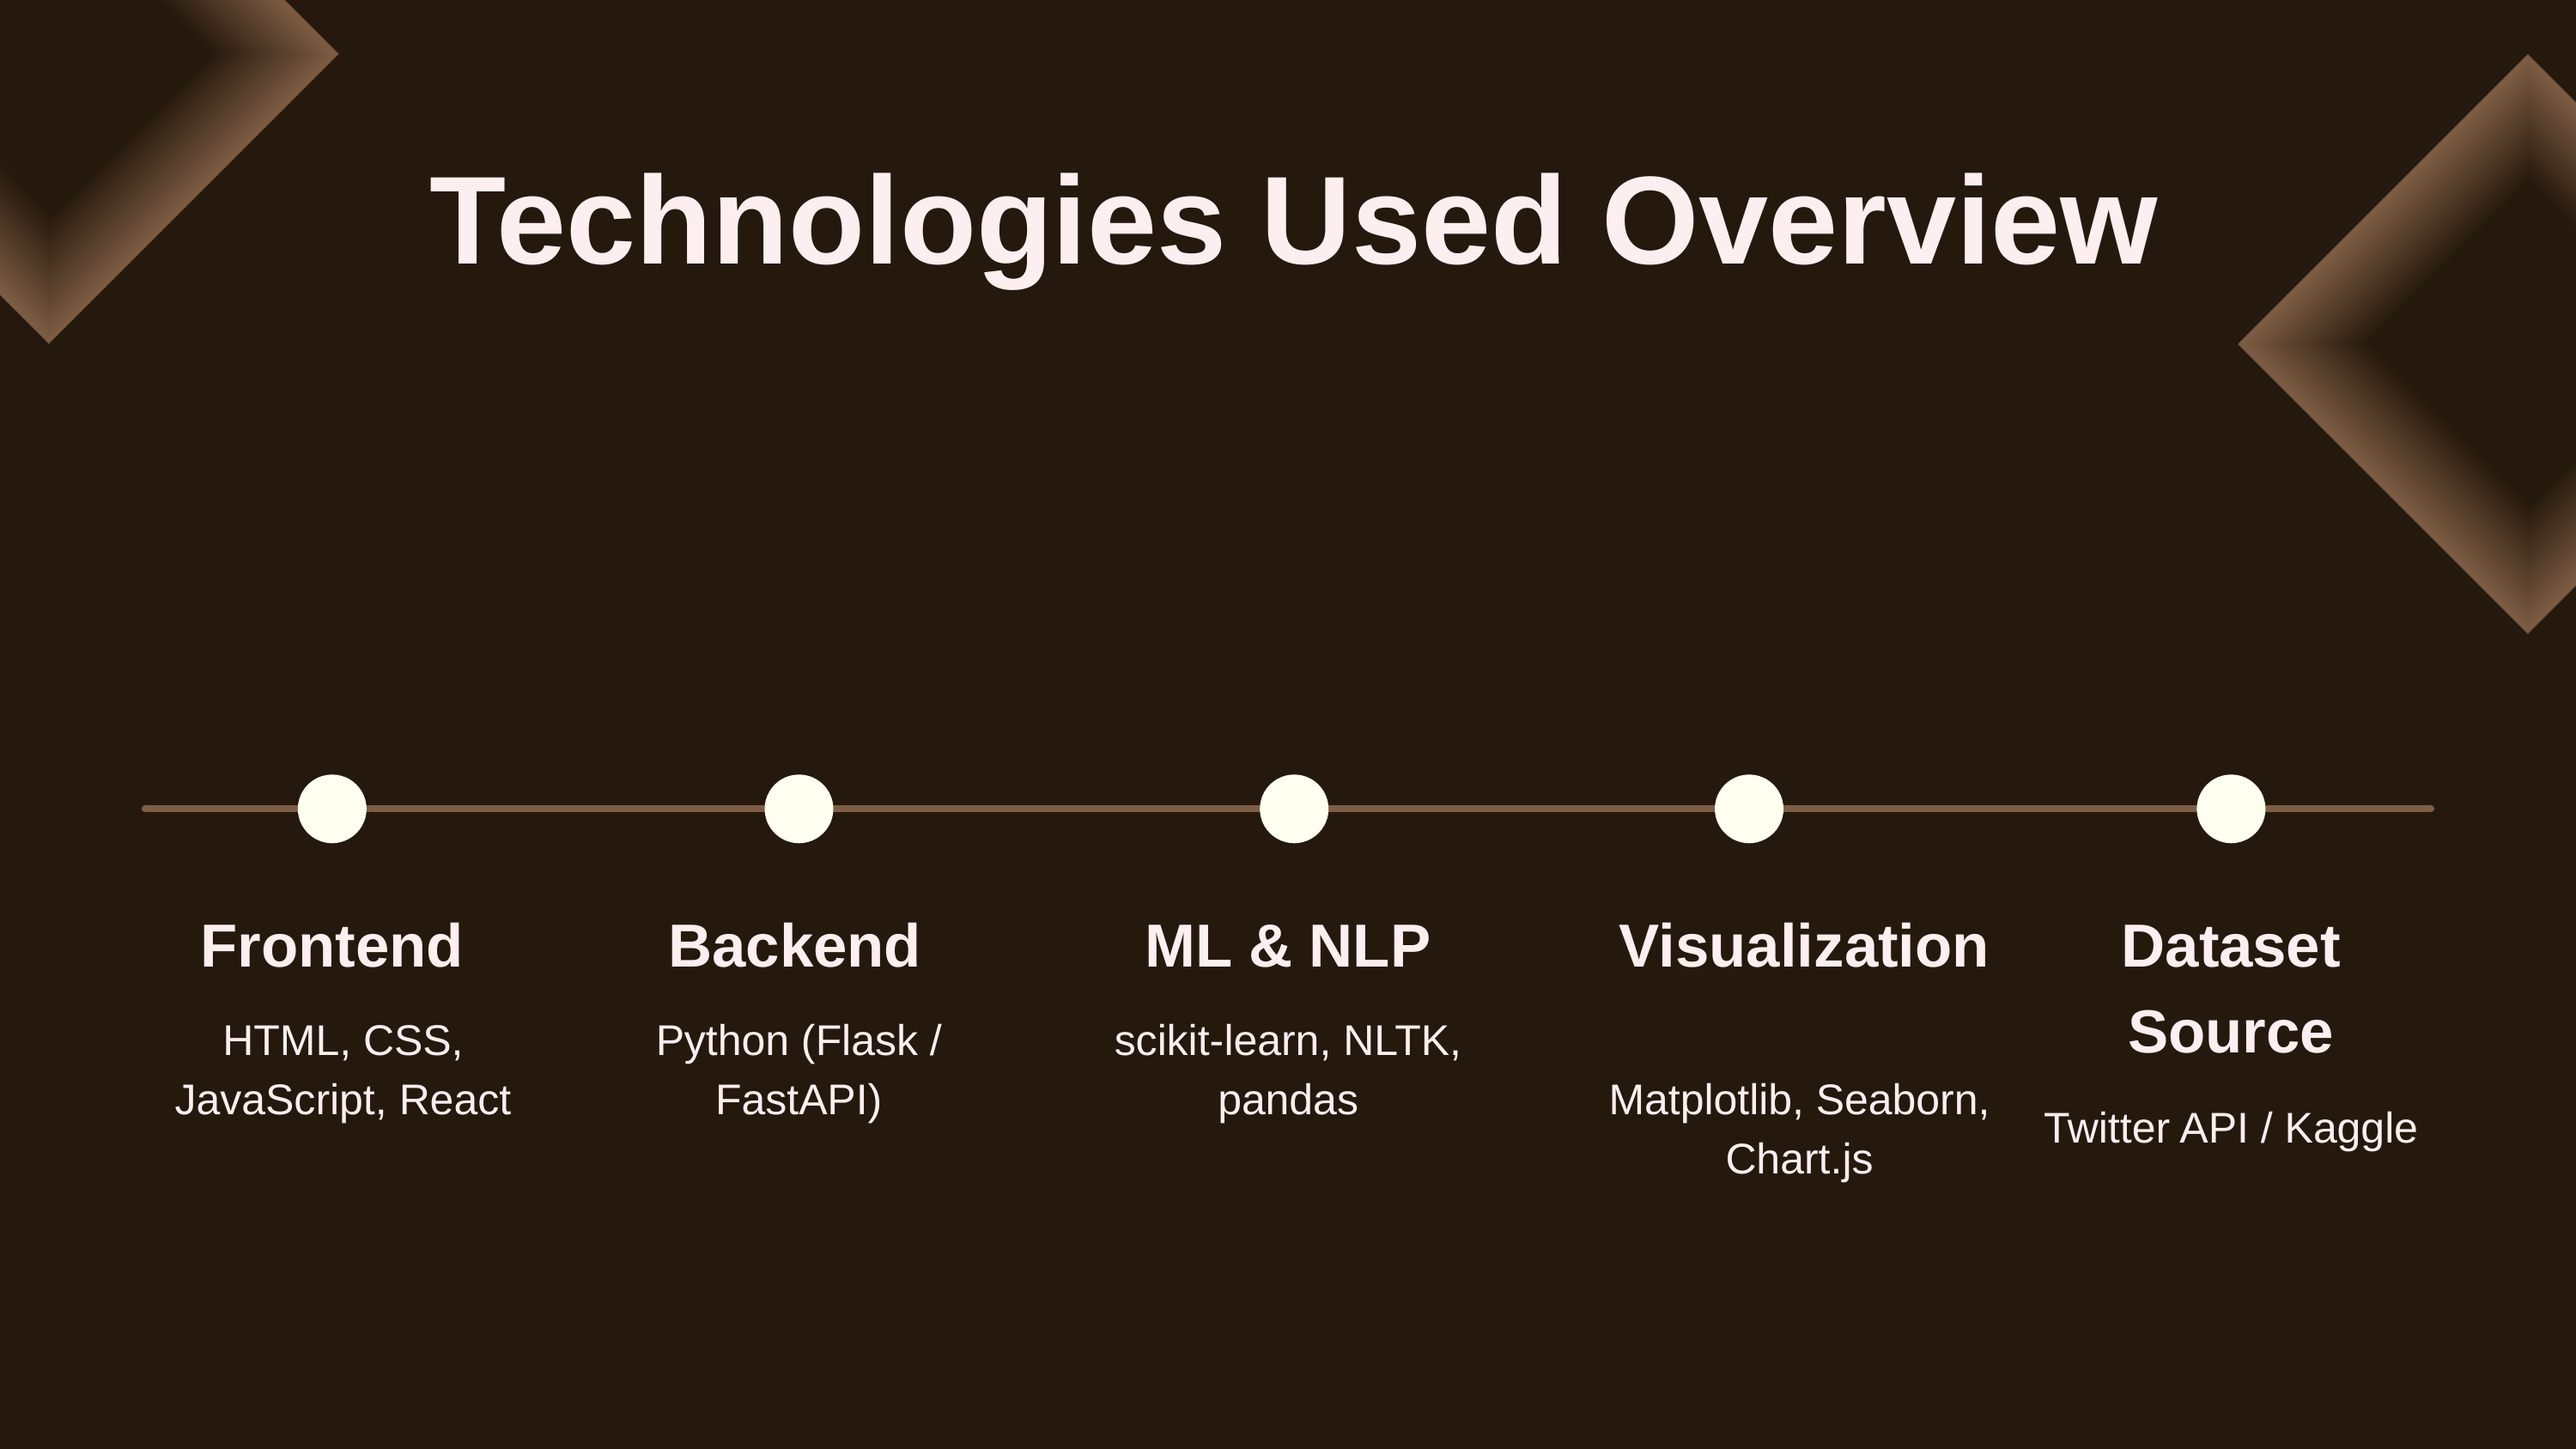

Technologies Used Overview

Frontend
HTML, CSS, JavaScript, React
Backend
Python (Flask / FastAPI)
ML & NLP
scikit-learn, NLTK, pandas
Visualization

Matplotlib, Seaborn, Chart.js
Dataset Source
Twitter API / Kaggle